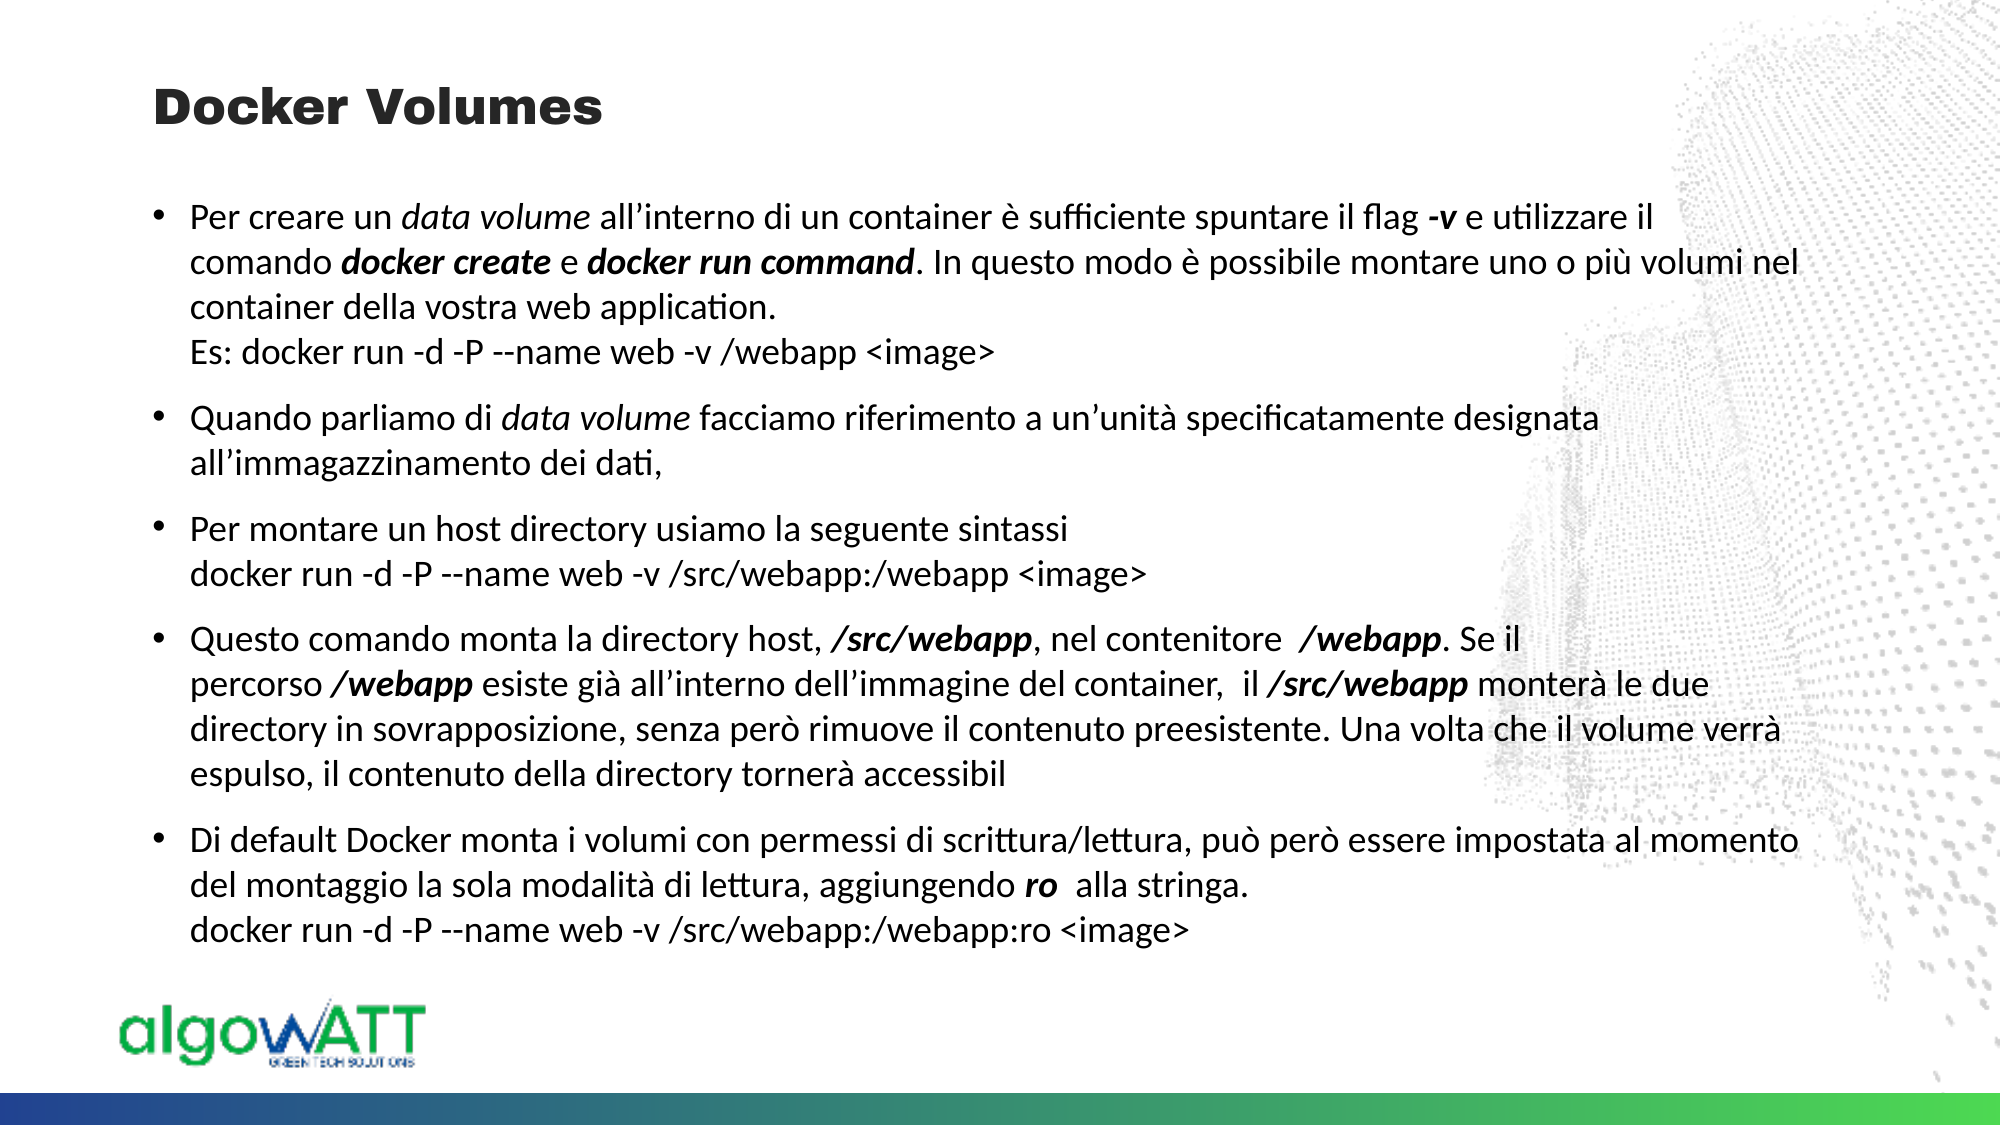

# Docker Volumes
Per creare un data volume all’interno di un container è sufficiente spuntare il flag -v e utilizzare il comando docker create e docker run command. In questo modo è possibile montare uno o più volumi nel container della vostra web application.
Es: docker run -d -P --name web -v /webapp <image>
Quando parliamo di data volume facciamo riferimento a un’unità specificatamente designata all’immagazzinamento dei dati,
Per montare un host directory usiamo la seguente sintassi
docker run -d -P --name web -v /src/webapp:/webapp <image>
Questo comando monta la directory host, /src/webapp, nel contenitore  /webapp. Se il percorso /webapp esiste già all’interno dell’immagine del container,  il /src/webapp monterà le due directory in sovrapposizione, senza però rimuove il contenuto preesistente. Una volta che il volume verrà espulso, il contenuto della directory tornerà accessibil
Di default Docker monta i volumi con permessi di scrittura/lettura, può però essere impostata al momento del montaggio la sola modalità di lettura, aggiungendo ro  alla stringa.
docker run -d -P --name web -v /src/webapp:/webapp:ro <image>